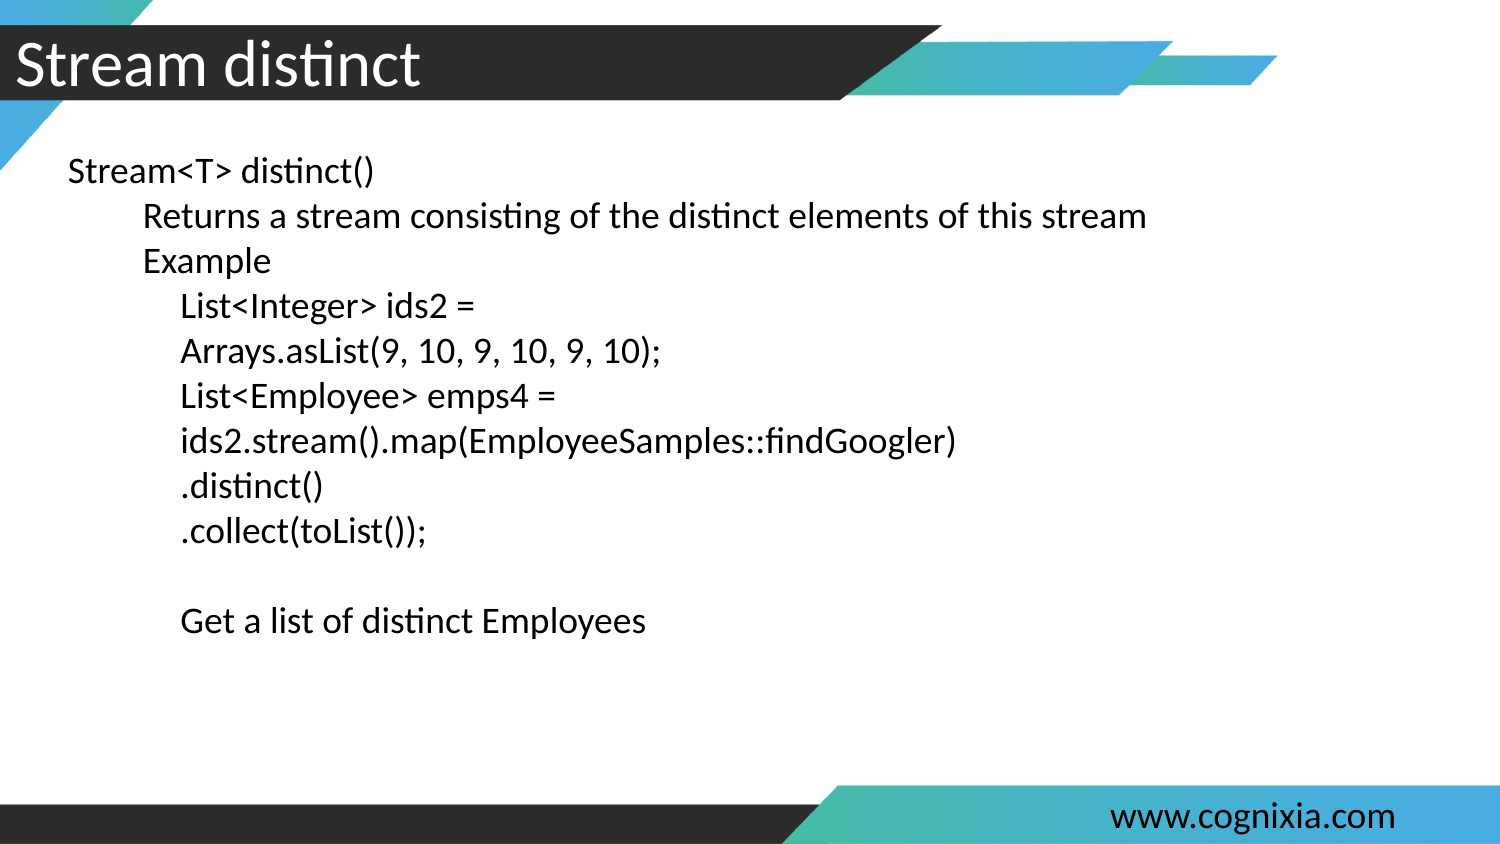

#
Stream distinct
Stream<T> distinct()
Returns a stream consisting of the distinct elements of this stream
Example
List<Integer> ids2 =
Arrays.asList(9, 10, 9, 10, 9, 10);
List<Employee> emps4 =
ids2.stream().map(EmployeeSamples::findGoogler)
.distinct()
.collect(toList());

Get a list of distinct Employees